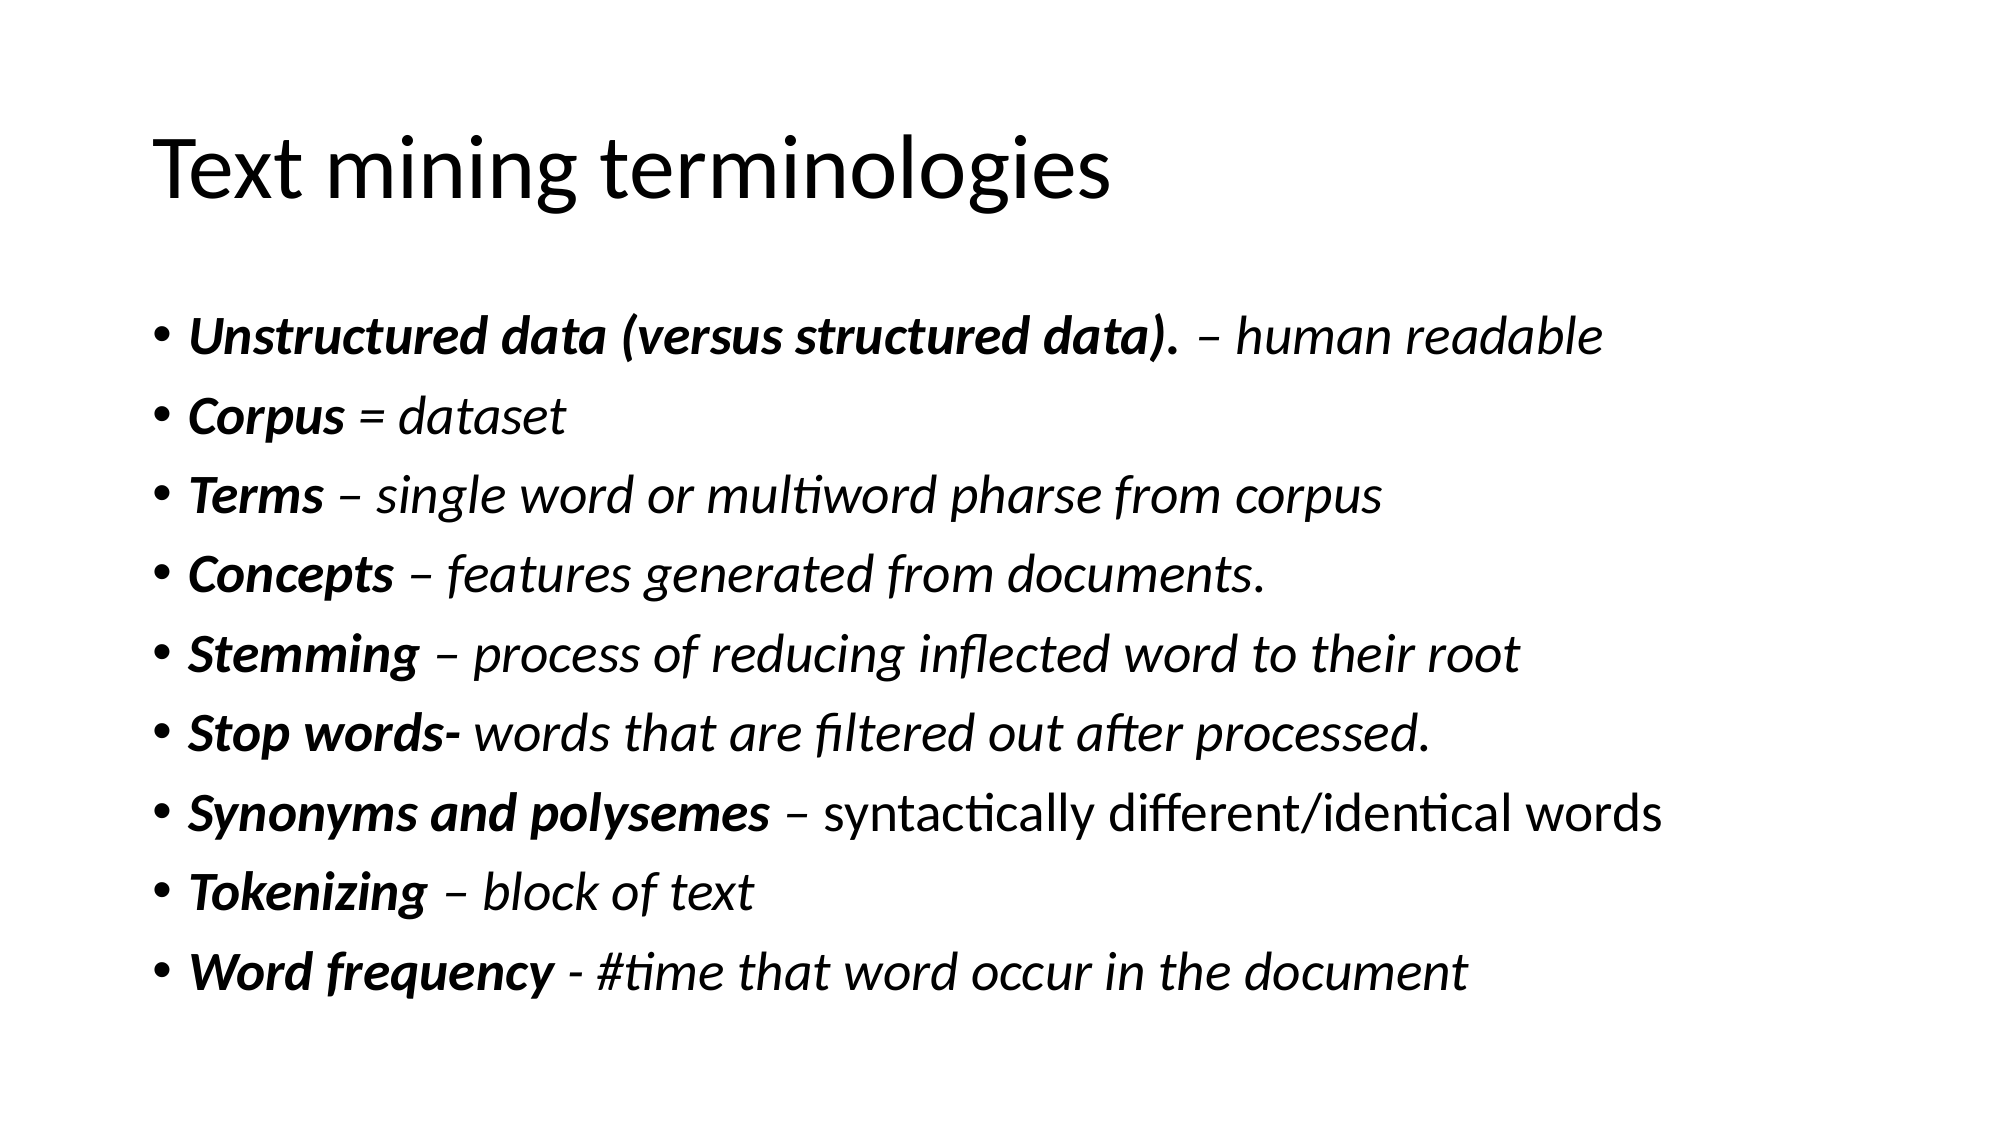

# Text mining terminologies
Unstructured data (versus structured data). – human readable
Corpus = dataset
Terms – single word or multiword pharse from corpus
Concepts – features generated from documents.
Stemming – process of reducing inflected word to their root
Stop words- words that are filtered out after processed.
Synonyms and polysemes – syntactically different/identical words
Tokenizing – block of text
Word frequency - #time that word occur in the document